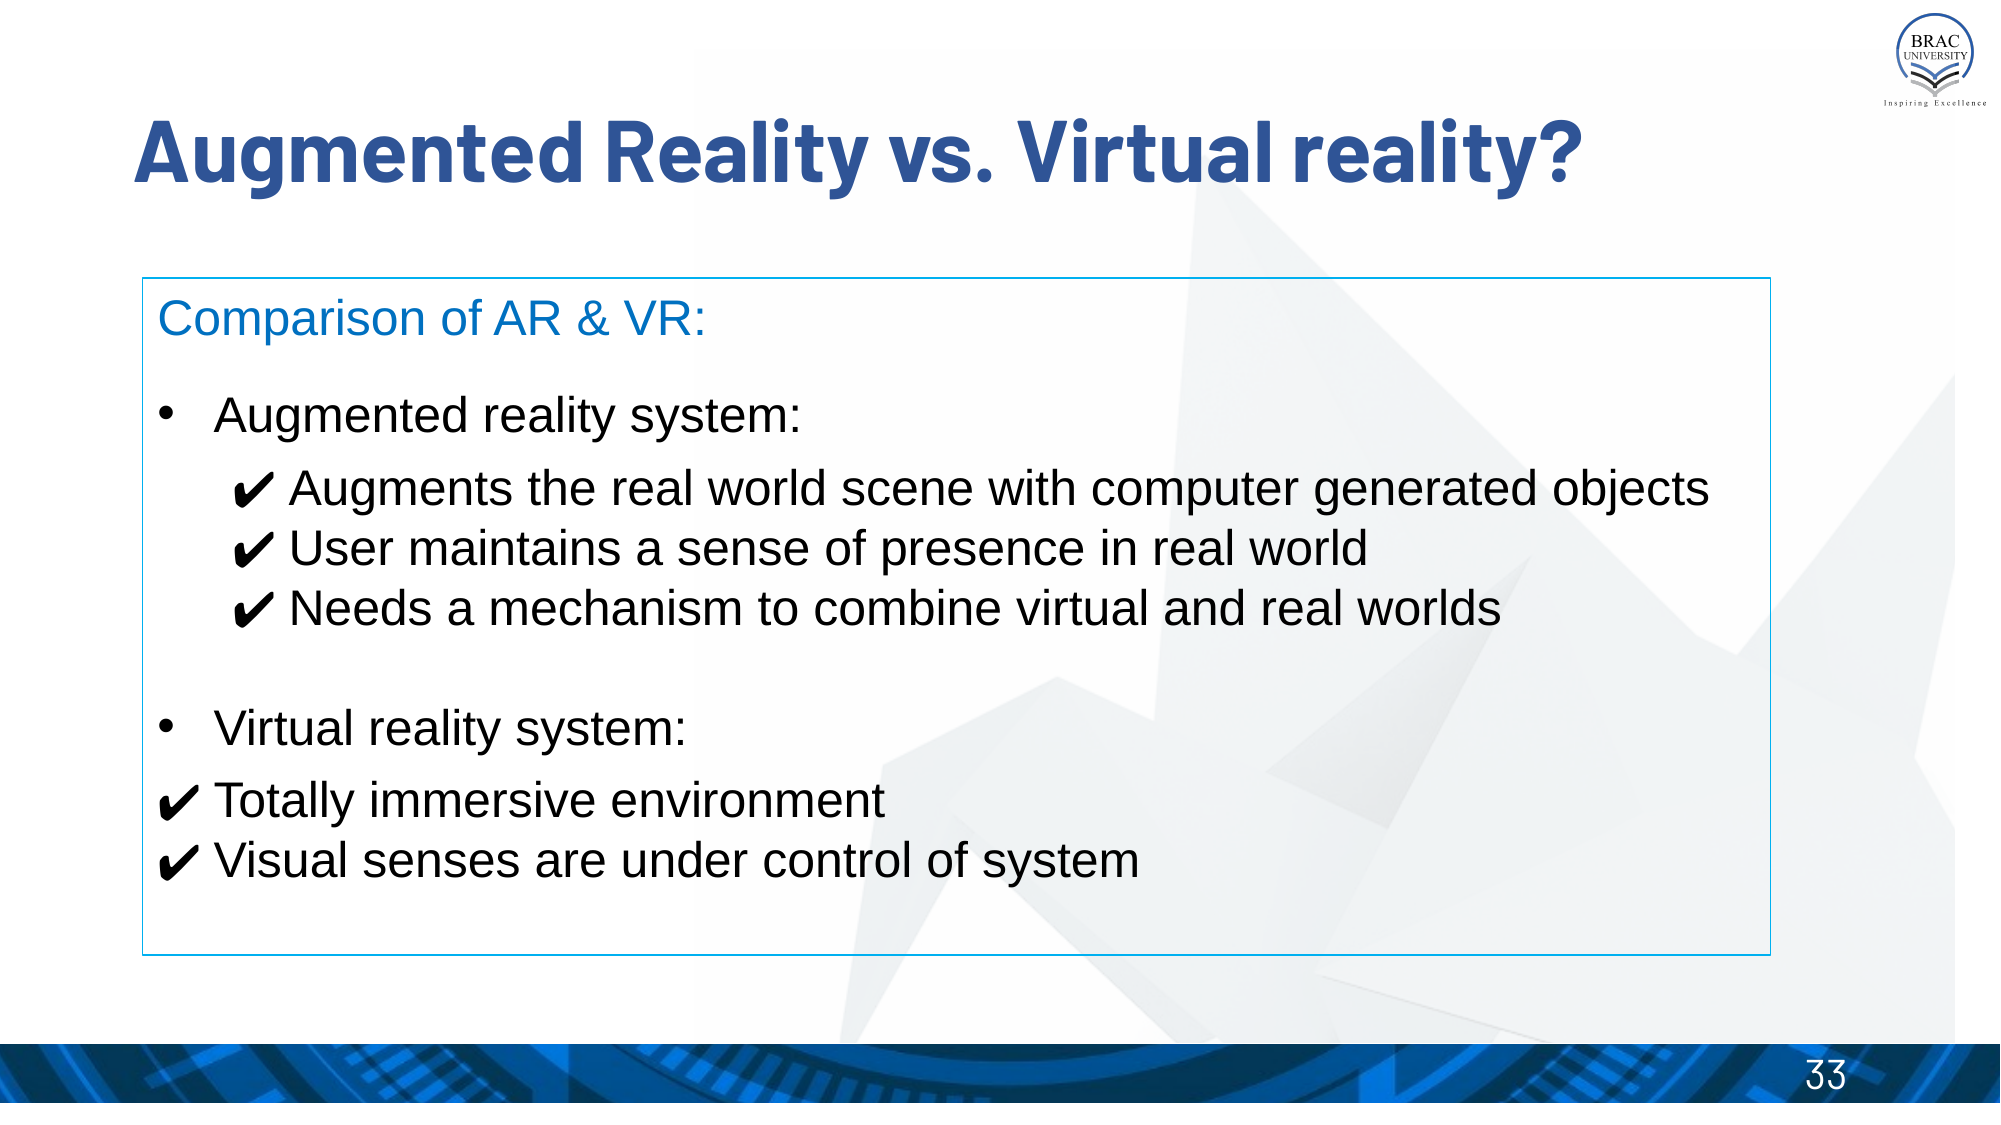

# Augmented Reality vs. Virtual reality?
Comparison of AR & VR:
Augmented reality system:
Augments the real world scene with computer generated objects
User maintains a sense of presence in real world
Needs a mechanism to combine virtual and real worlds

Virtual reality system:
Totally immersive environment
Visual senses are under control of system

33